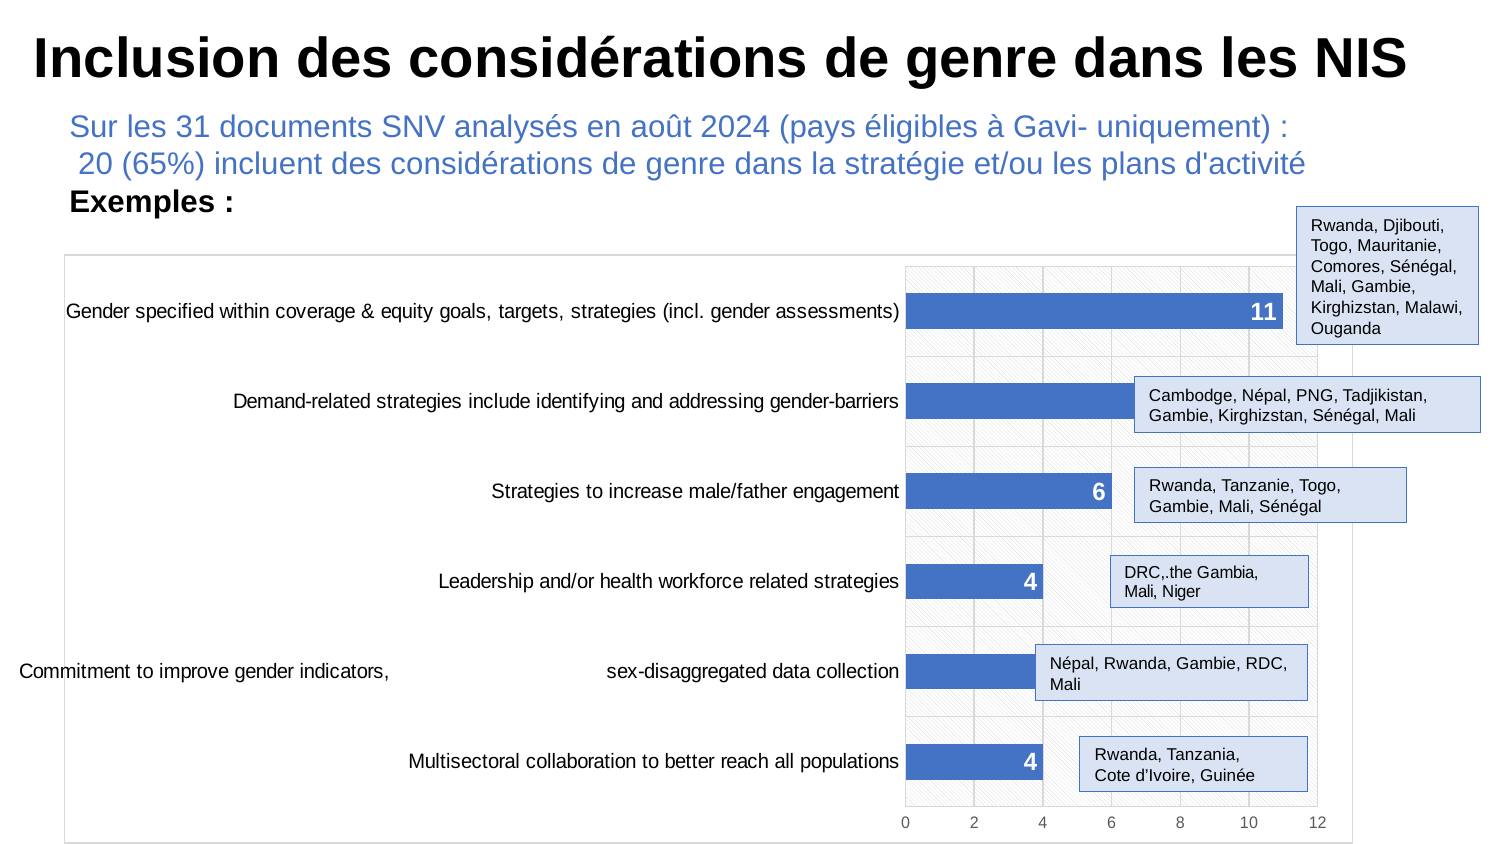

# Inclusion des considérations de genre dans les NIS
Sur les 31 documents SNV analysés en août 2024 (pays éligibles à Gavi- uniquement) :
 20 (65%) incluent des considérations de genre dans la stratégie et/ou les plans d'activité
Exemples :
Rwanda, Djibouti, Togo, Mauritanie, Comores, Sénégal, Mali, Gambie, Kirghizstan, Malawi, Ouganda

### Chart

| Category | 4 | No | Series 3 |
|---|---|---|---|
| Multisectoral collaboration to better reach all populations | 4.0 | None | None |
| Commitment to improve gender indicators,                                    sex-disaggregated data collection | 5.0 | None | None |
| Leadership and/or health workforce related strategies | 4.0 | None | None |
| Strategies to increase male/father engagement | 6.0 | None | None |
| Demand-related strategies include identifying and addressing gender-barriers | 8.0 | None | None |
| Gender specified within coverage & equity goals, targets, strategies (incl. gender assessments) | 11.0 | None | None |
Cambodge, Népal, PNG, Tadjikistan, Gambie, Kirghizstan, Sénégal, Mali
Rwanda, Tanzanie, Togo, Gambie, Mali, Sénégal
Népal, Rwanda, Gambie, RDC, Mali
Rwanda, Tanzania,
Cote d’Ivoire, Guinée